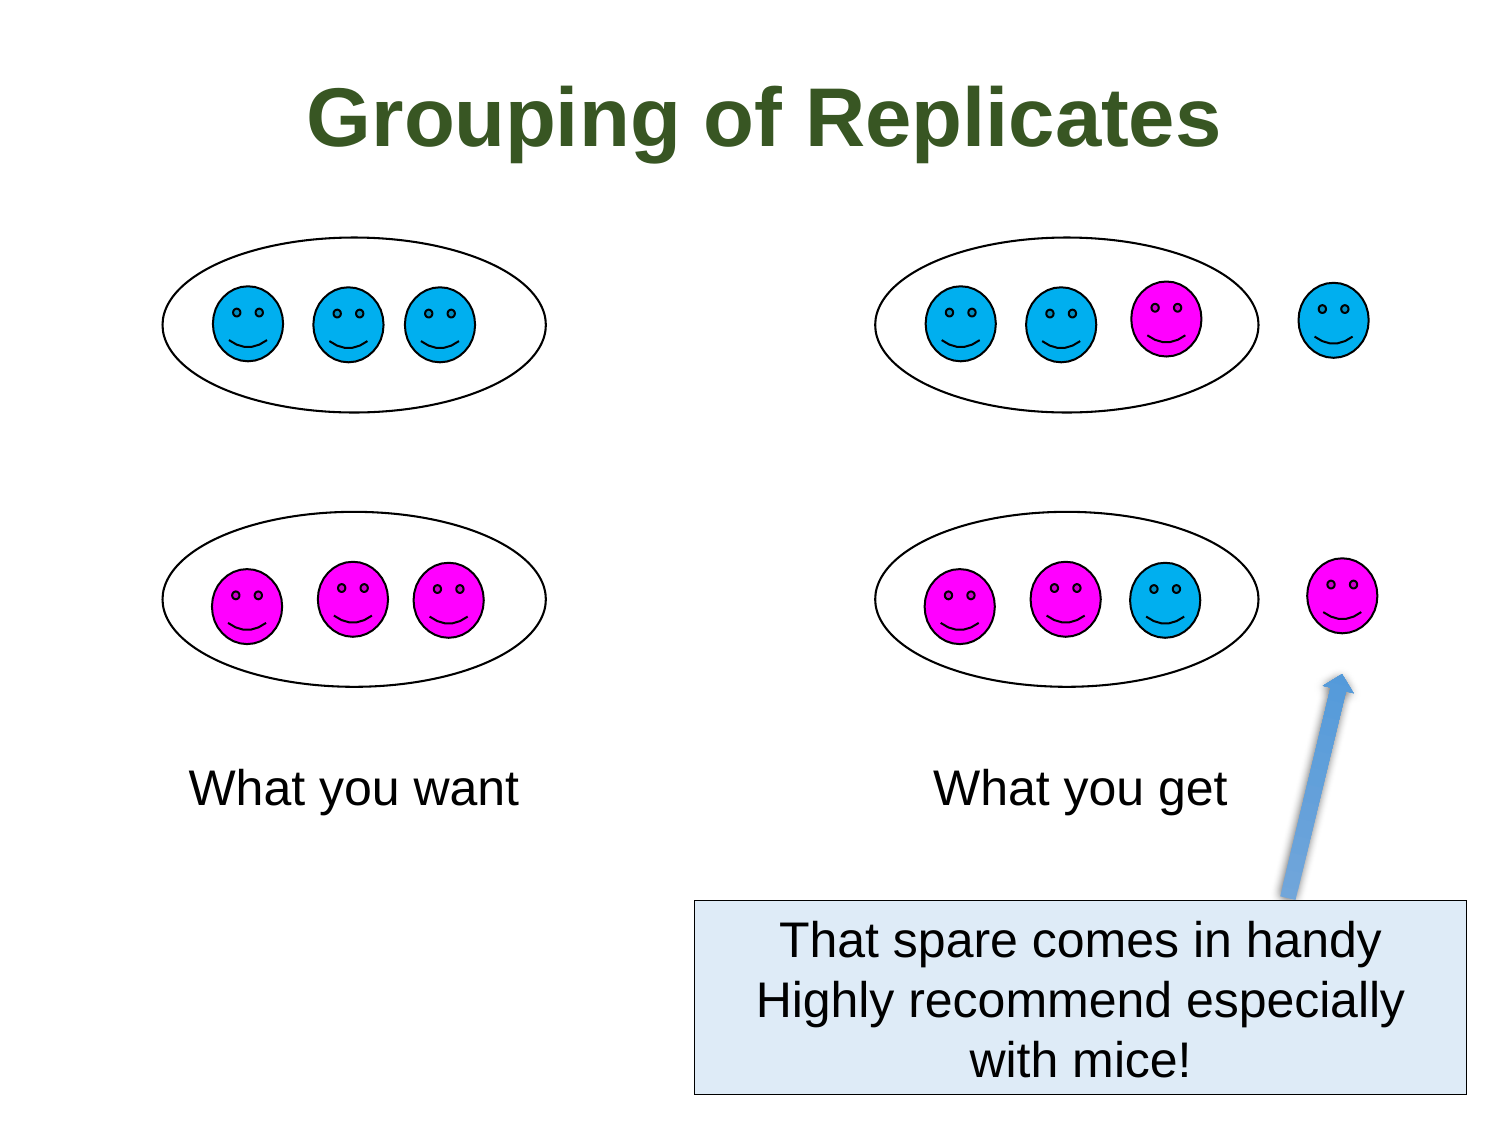

Grouping of Replicates

What you want
What you get
That spare comes in handy
Highly recommend especially with mice!